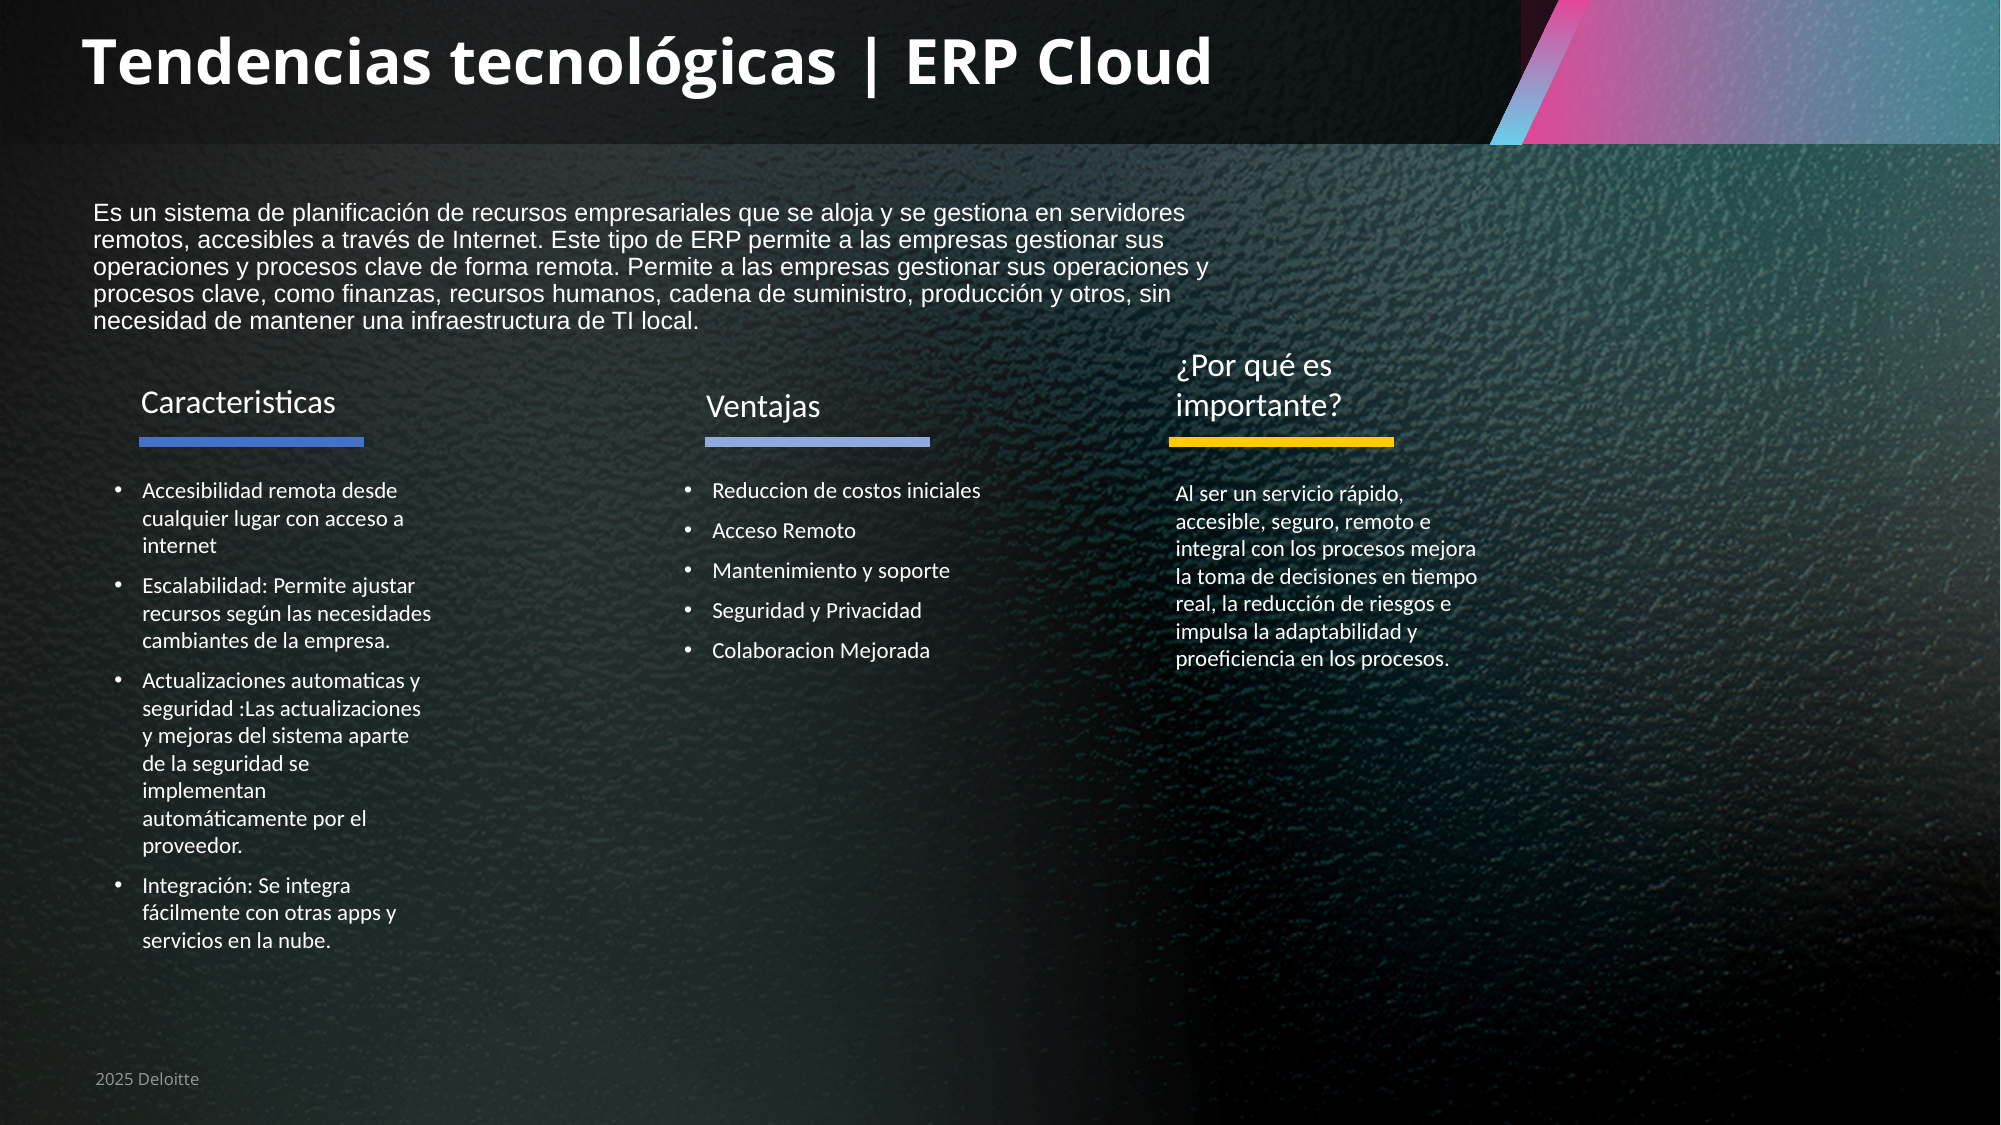

# Tendencias tecnológicas | ERP Cloud

Es un sistema de planificación de recursos empresariales que se aloja y se gestiona en servidores remotos, accesibles a través de Internet. Este tipo de ERP permite a las empresas gestionar sus operaciones y procesos clave de forma remota. Permite a las empresas gestionar sus operaciones y procesos clave, como finanzas, recursos humanos, cadena de suministro, producción y otros, sin necesidad de mantener una infraestructura de TI local.

¿Por qué es importante?
Caracteristicas
Ventajas

Accesibilidad remota desde cualquier lugar con acceso a internet
Escalabilidad: Permite ajustar recursos según las necesidades cambiantes de la empresa.
Actualizaciones automaticas y seguridad :Las actualizaciones y mejoras del sistema aparte de la seguridad se implementan automáticamente por el proveedor.
Integración: Se integra fácilmente con otras apps y servicios en la nube.

Reduccion de costos iniciales
Acceso Remoto
Mantenimiento y soporte
Seguridad y Privacidad
Colaboracion Mejorada

Al ser un servicio rápido, accesible, seguro, remoto e integral con los procesos mejora la toma de decisiones en tiempo real, la reducción de riesgos e impulsa la adaptabilidad y proeficiencia en los procesos.